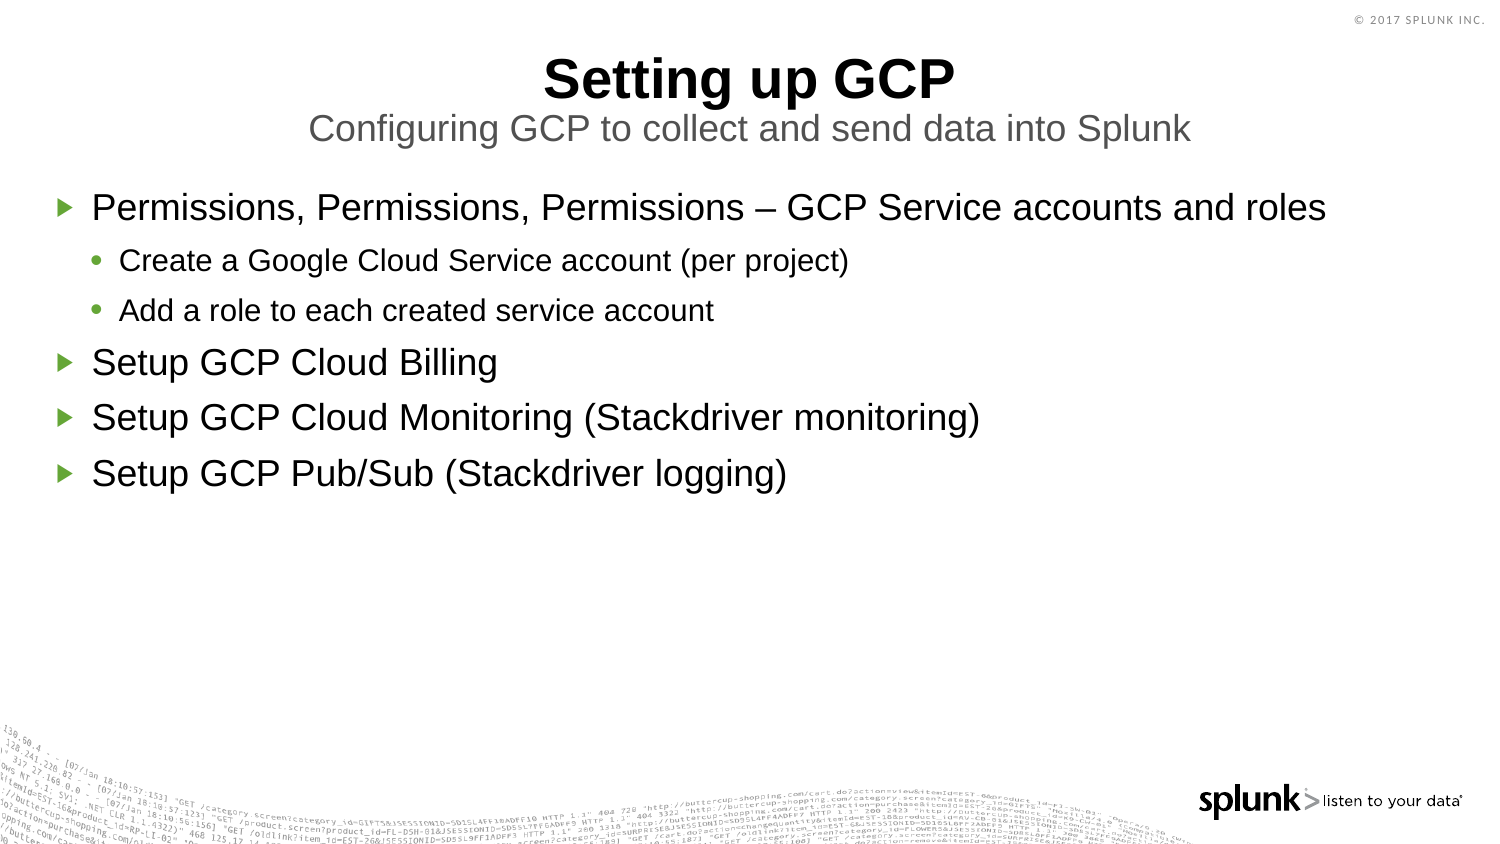

# Setting up GCP
Configuring GCP to collect and send data into Splunk
Permissions, Permissions, Permissions – GCP Service accounts and roles
Create a Google Cloud Service account (per project)
Add a role to each created service account
Setup GCP Cloud Billing
Setup GCP Cloud Monitoring (Stackdriver monitoring)
Setup GCP Pub/Sub (Stackdriver logging)